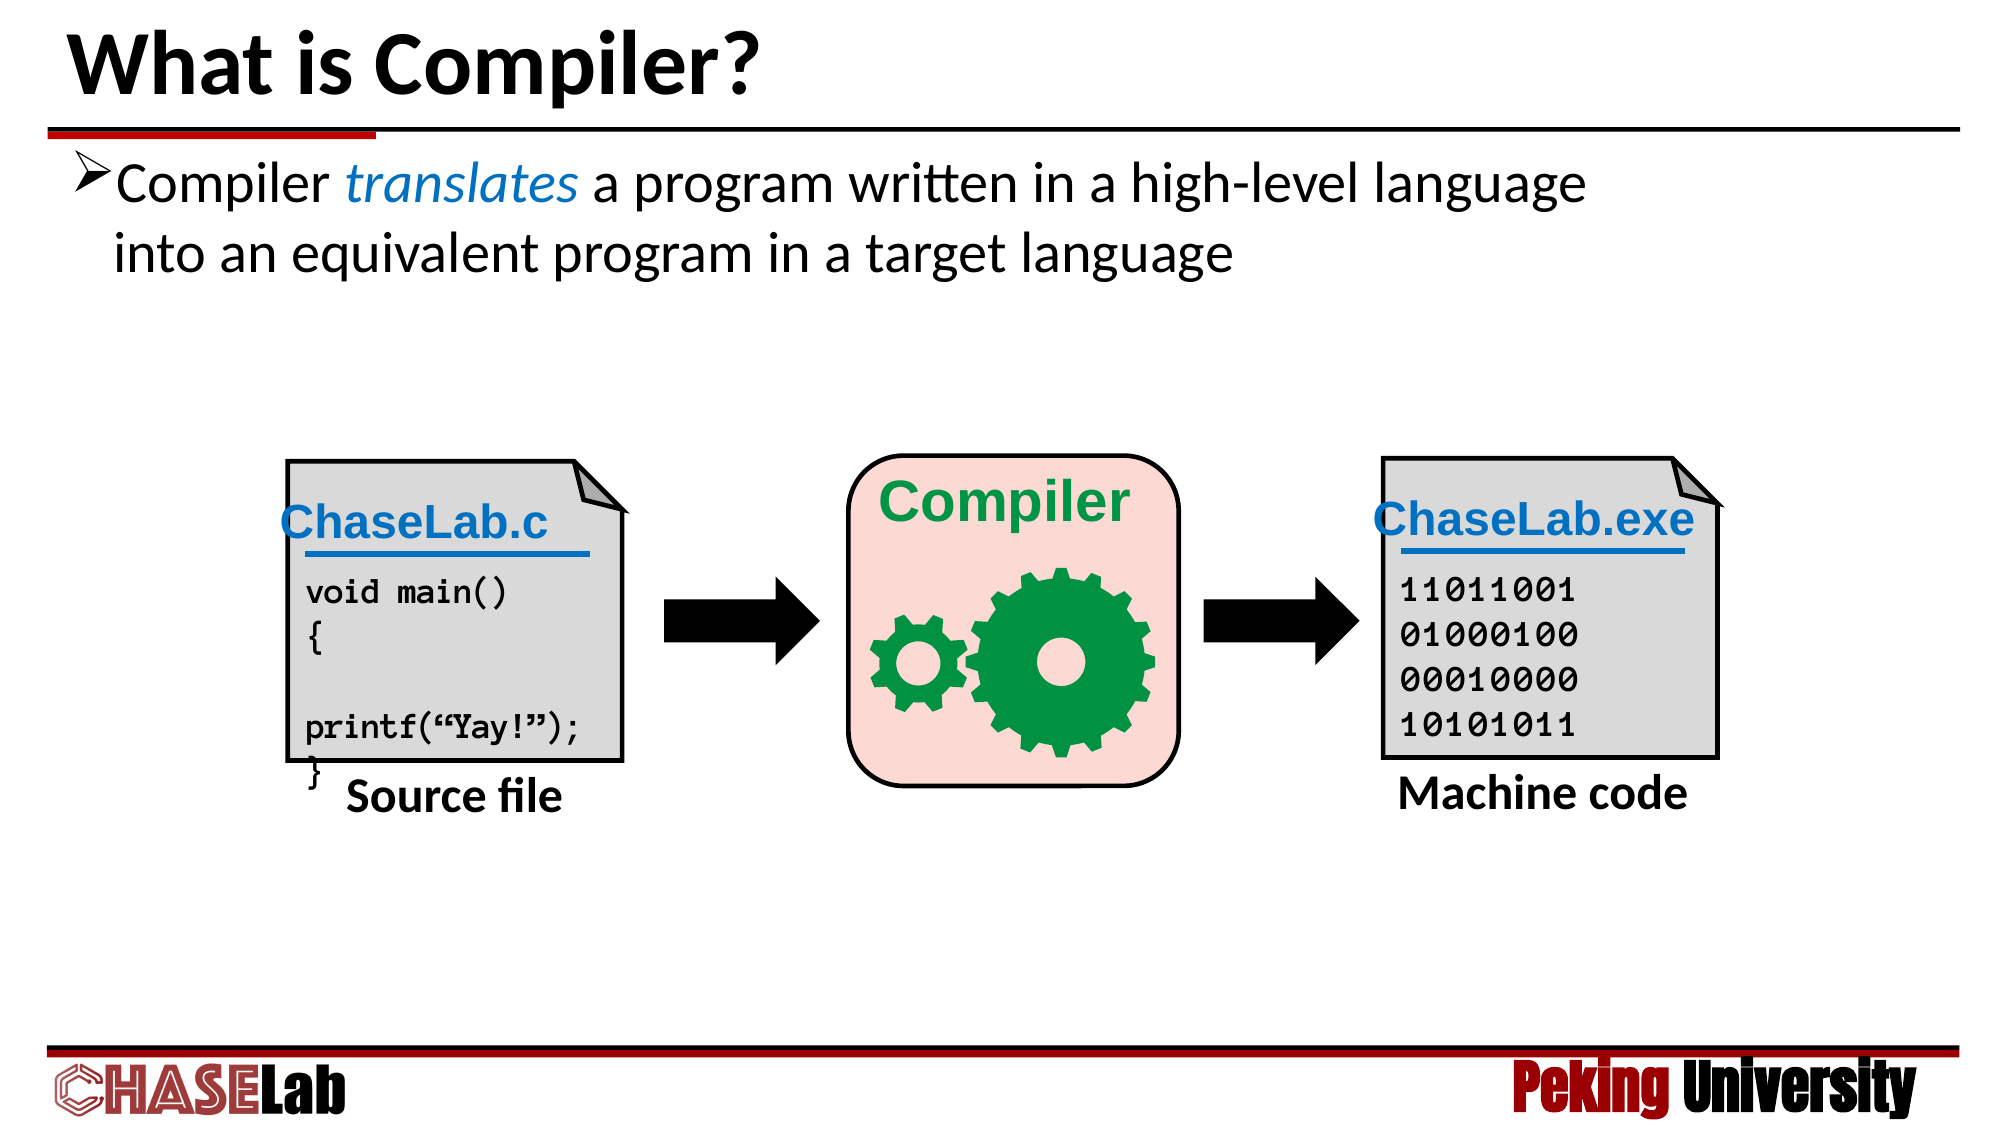

# What is Compiler?
Compiler translates a program written in a high-level language into an equivalent program in a target language

Compiler

ChaseLab.exe
11011001
01000100
00010000
10101011
Machine code

ChaseLab.c
void main()
{
  printf(“Yay!”);
}
Source file